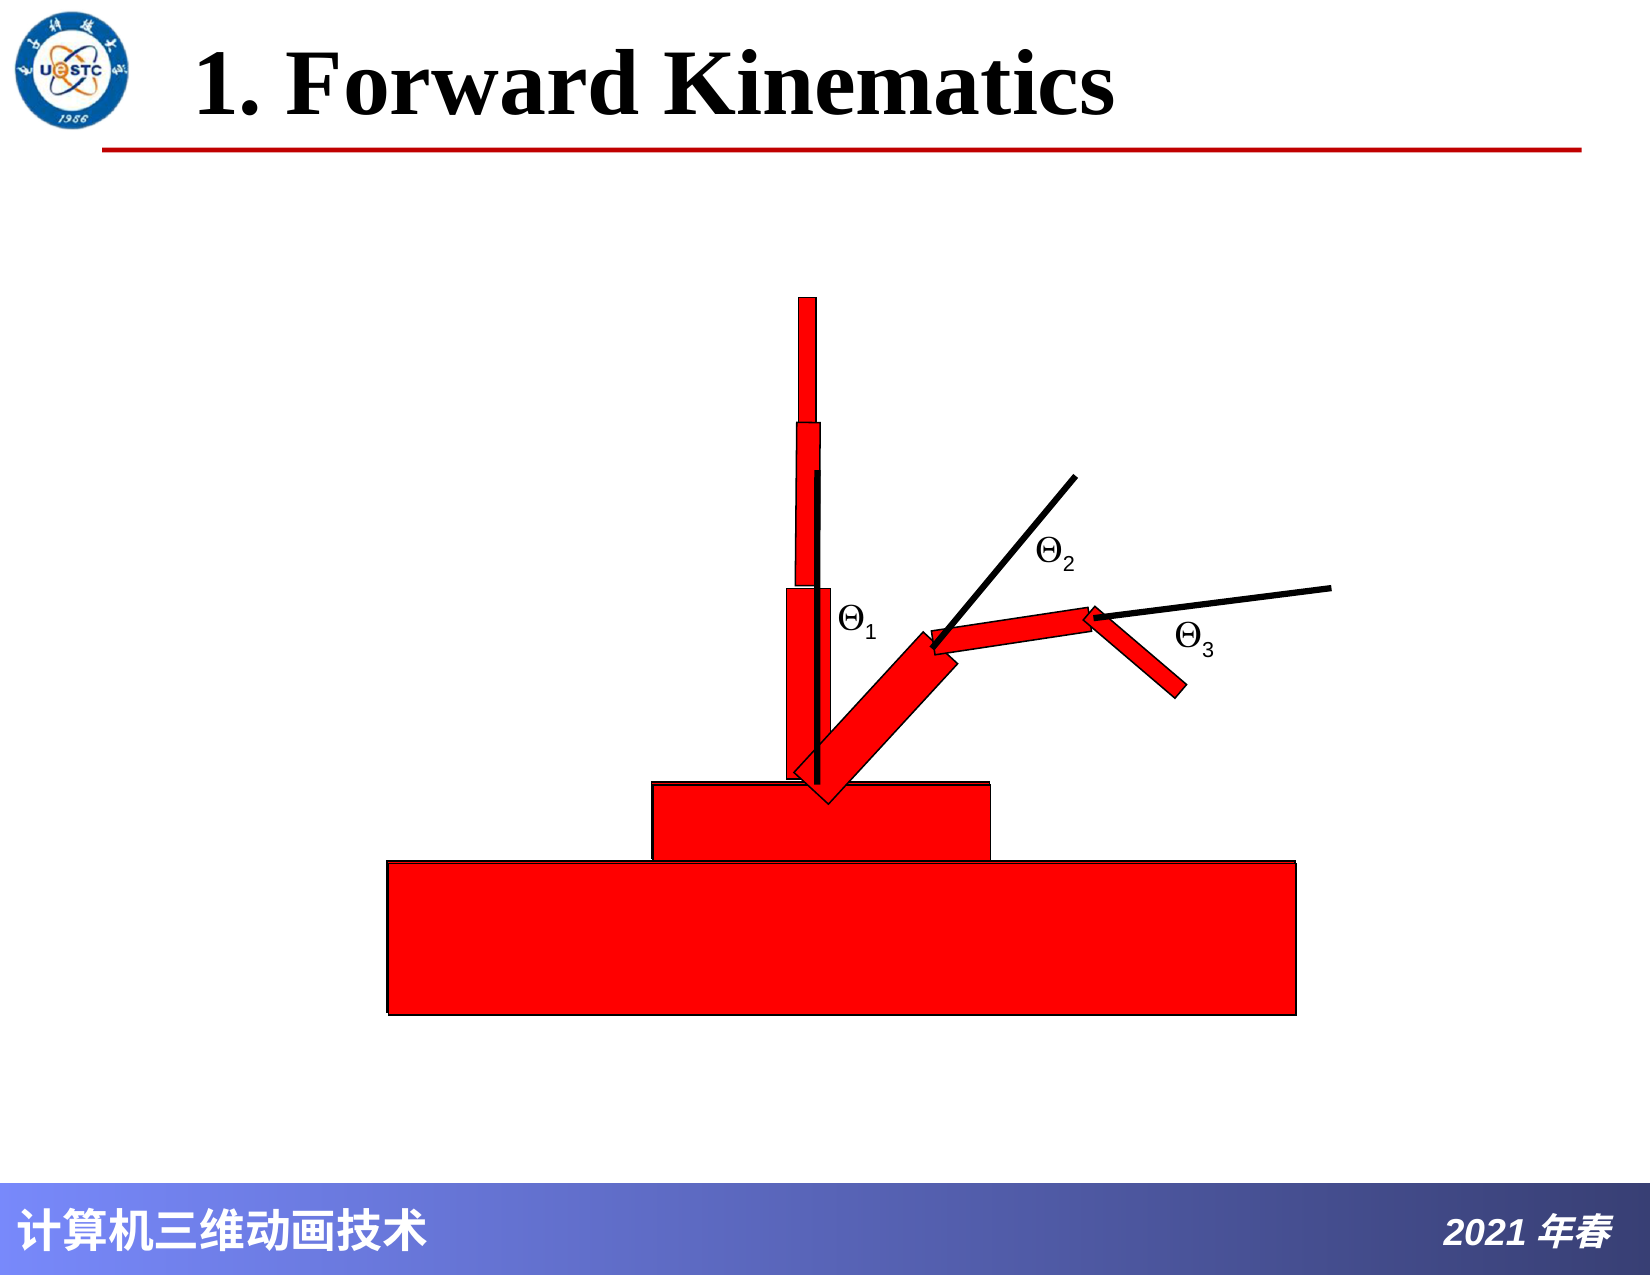

# 1. Forward Kinematics

Θ2
Θ1

Θ3